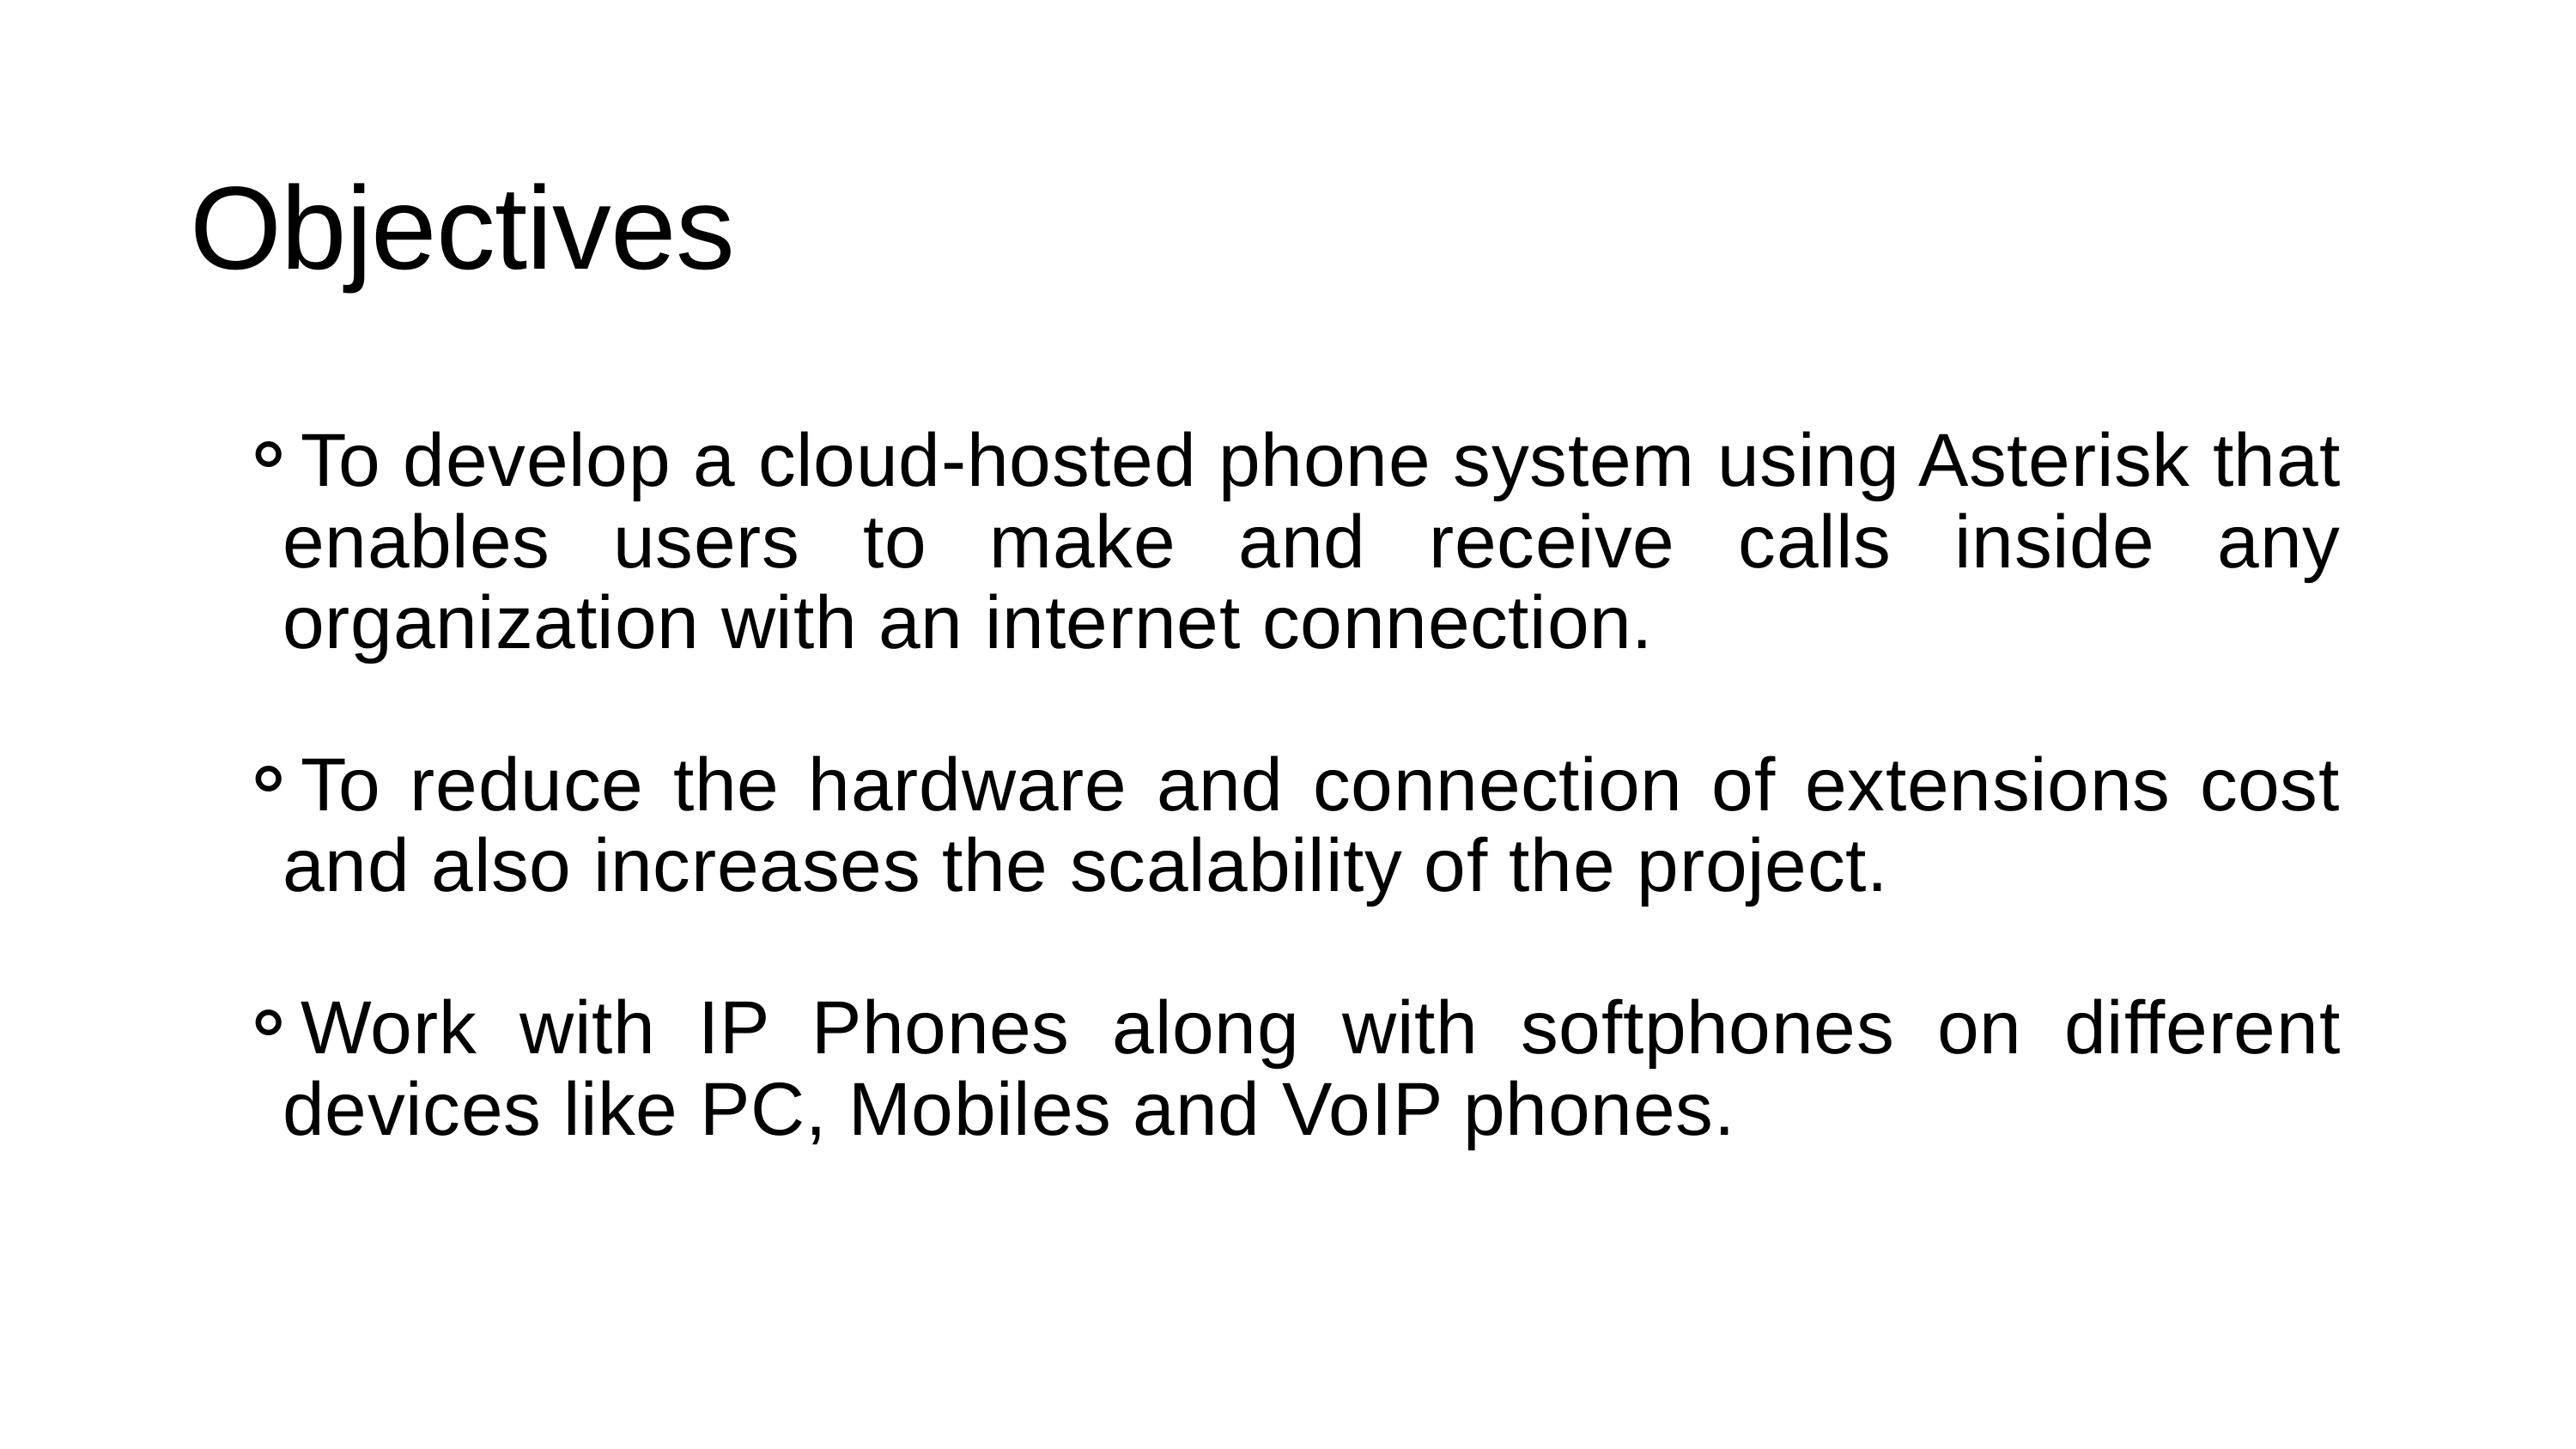

Objectives
To develop a cloud-hosted phone system using Asterisk that enables users to make and receive calls inside any organization with an internet connection.

To reduce the hardware and connection of extensions cost and also increases the scalability of the project.

Work with IP Phones along with softphones on different devices like PC, Mobiles and VoIP phones.